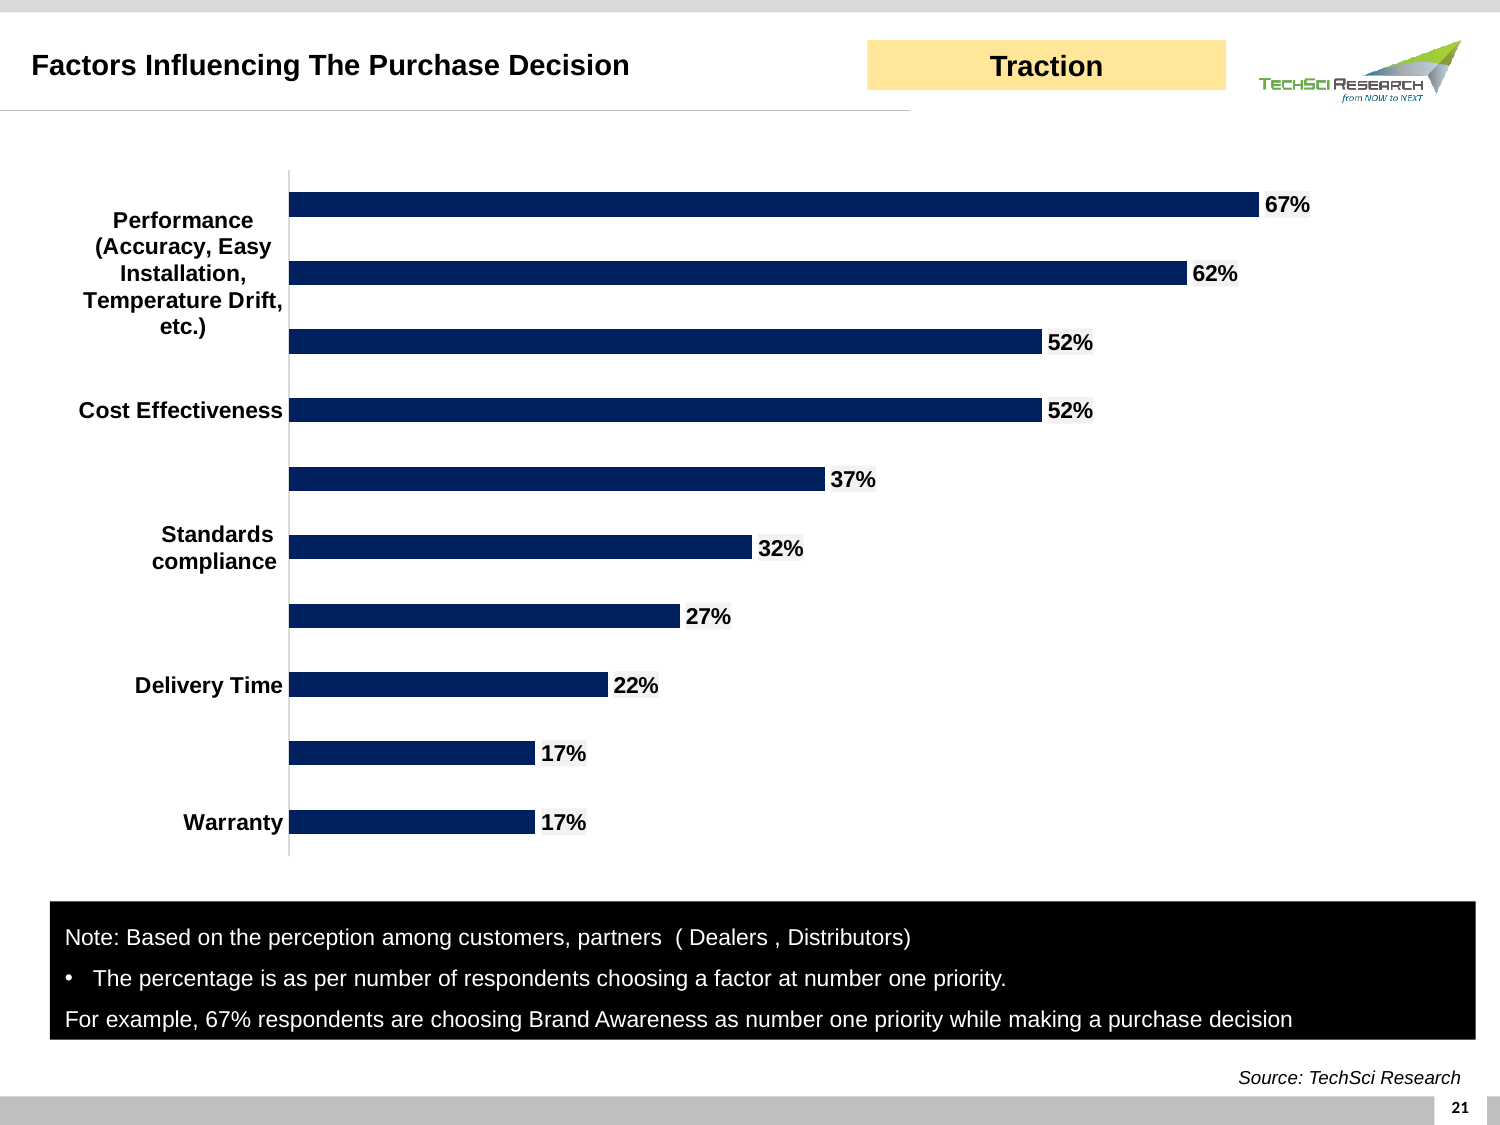

Factors Influencing The Purchase Decision
Traction

### Chart

| Category | Series 1 |
|---|---|
| Warranty | 0.16999999999999998 |
| After Service | 0.16999999999999998 |
| Delivery Time | 0.22 |
| Broad Range Of Industry Applications | 0.27 |
| Standards compliance  | 0.32 |
| Size & Space | 0.37 |
| Cost Effectiveness | 0.52 |
| Proximity to Partners | 0.52 |
| Performance (Accuracy, Easy Installation, Temperature Drift, etc.) | 0.62 |
| Brand Awareness | 0.67 |
Note: Based on the perception among customers, partners  ( Dealers , Distributors)
The percentage is as per number of respondents choosing a factor at number one priority.
For example, 67% respondents are choosing Brand Awareness as number one priority while making a purchase decision
Source: TechSci Research